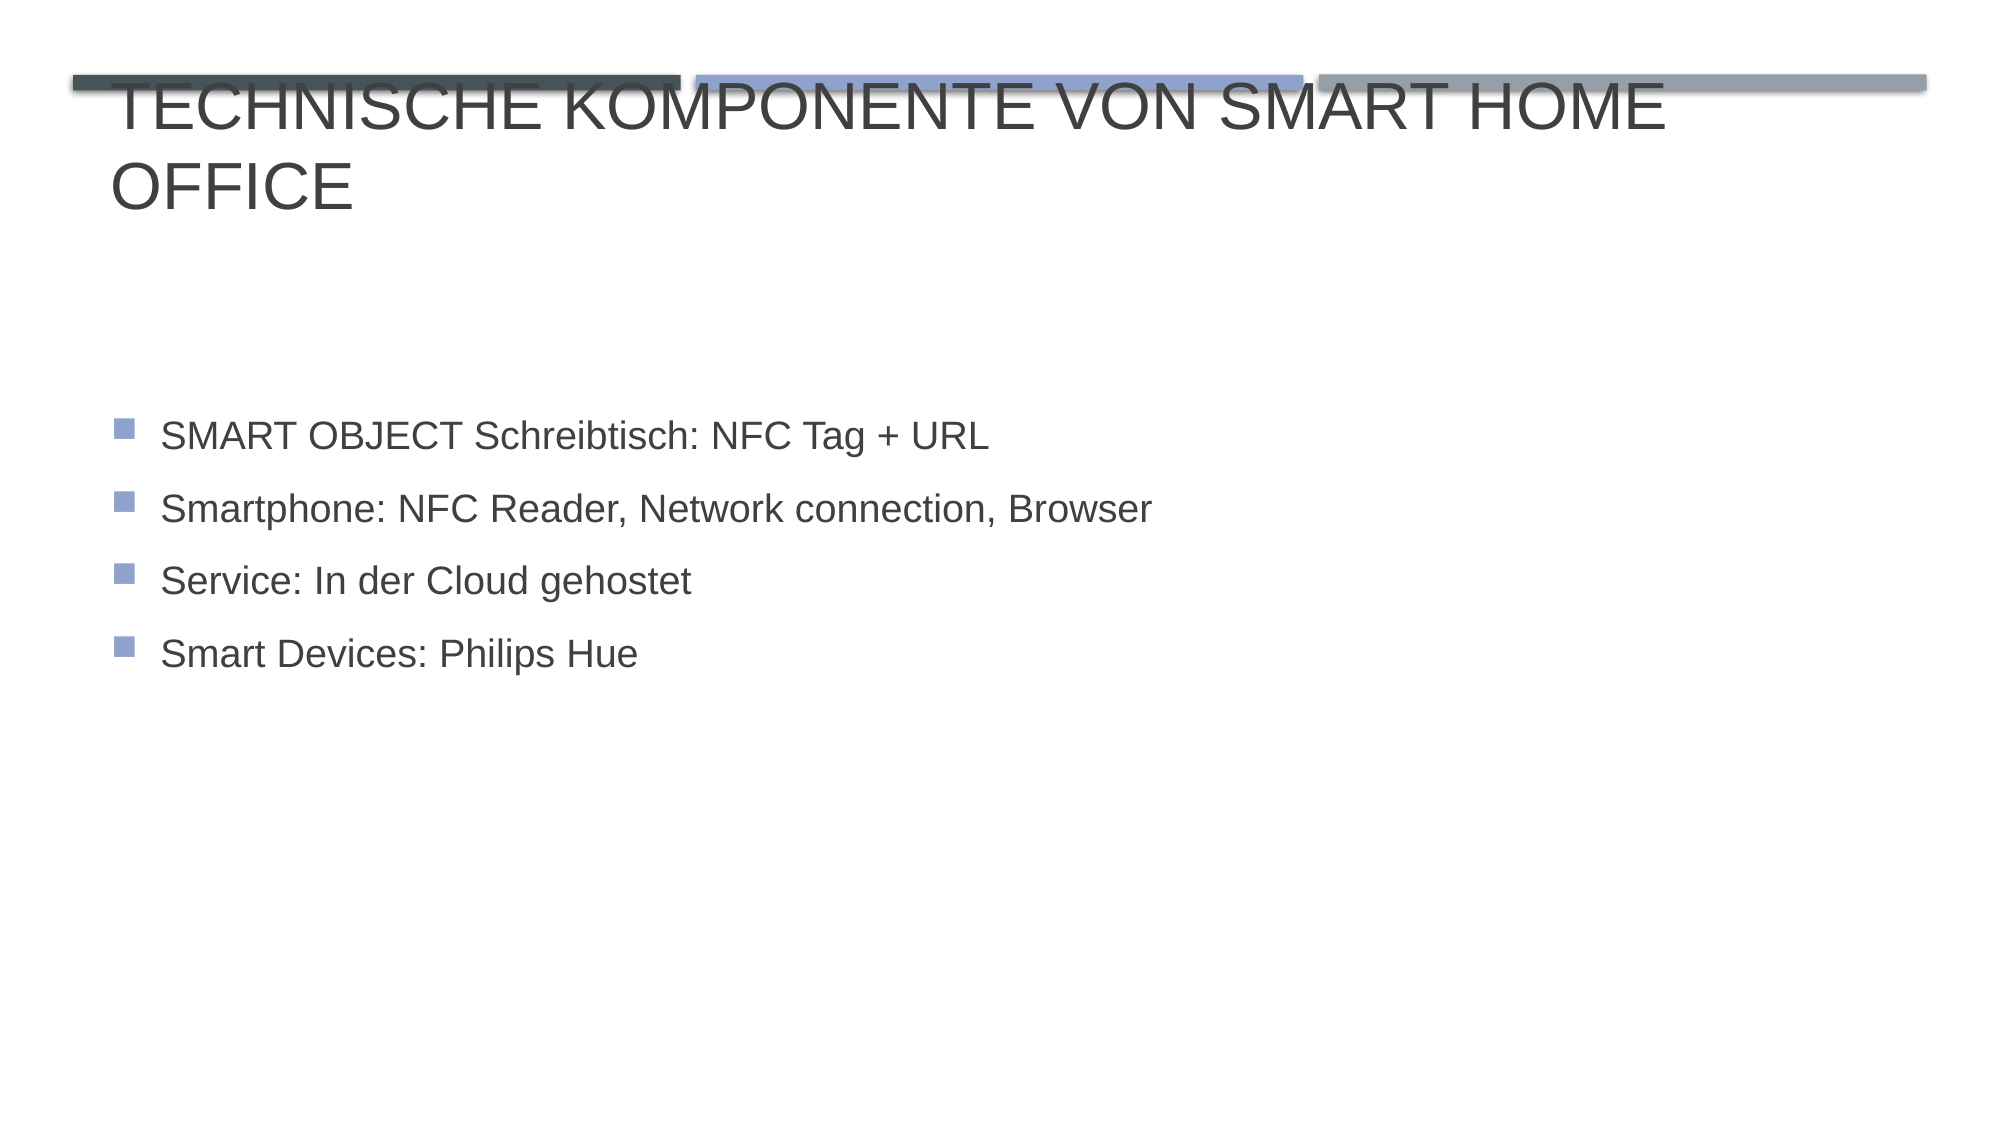

# Technische Komponente VOn SMART HOME OFFICE
SMART OBJECT Schreibtisch: NFC Tag + URL
Smartphone: NFC Reader, Network connection, Browser
Service: In der Cloud gehostet
Smart Devices: Philips Hue